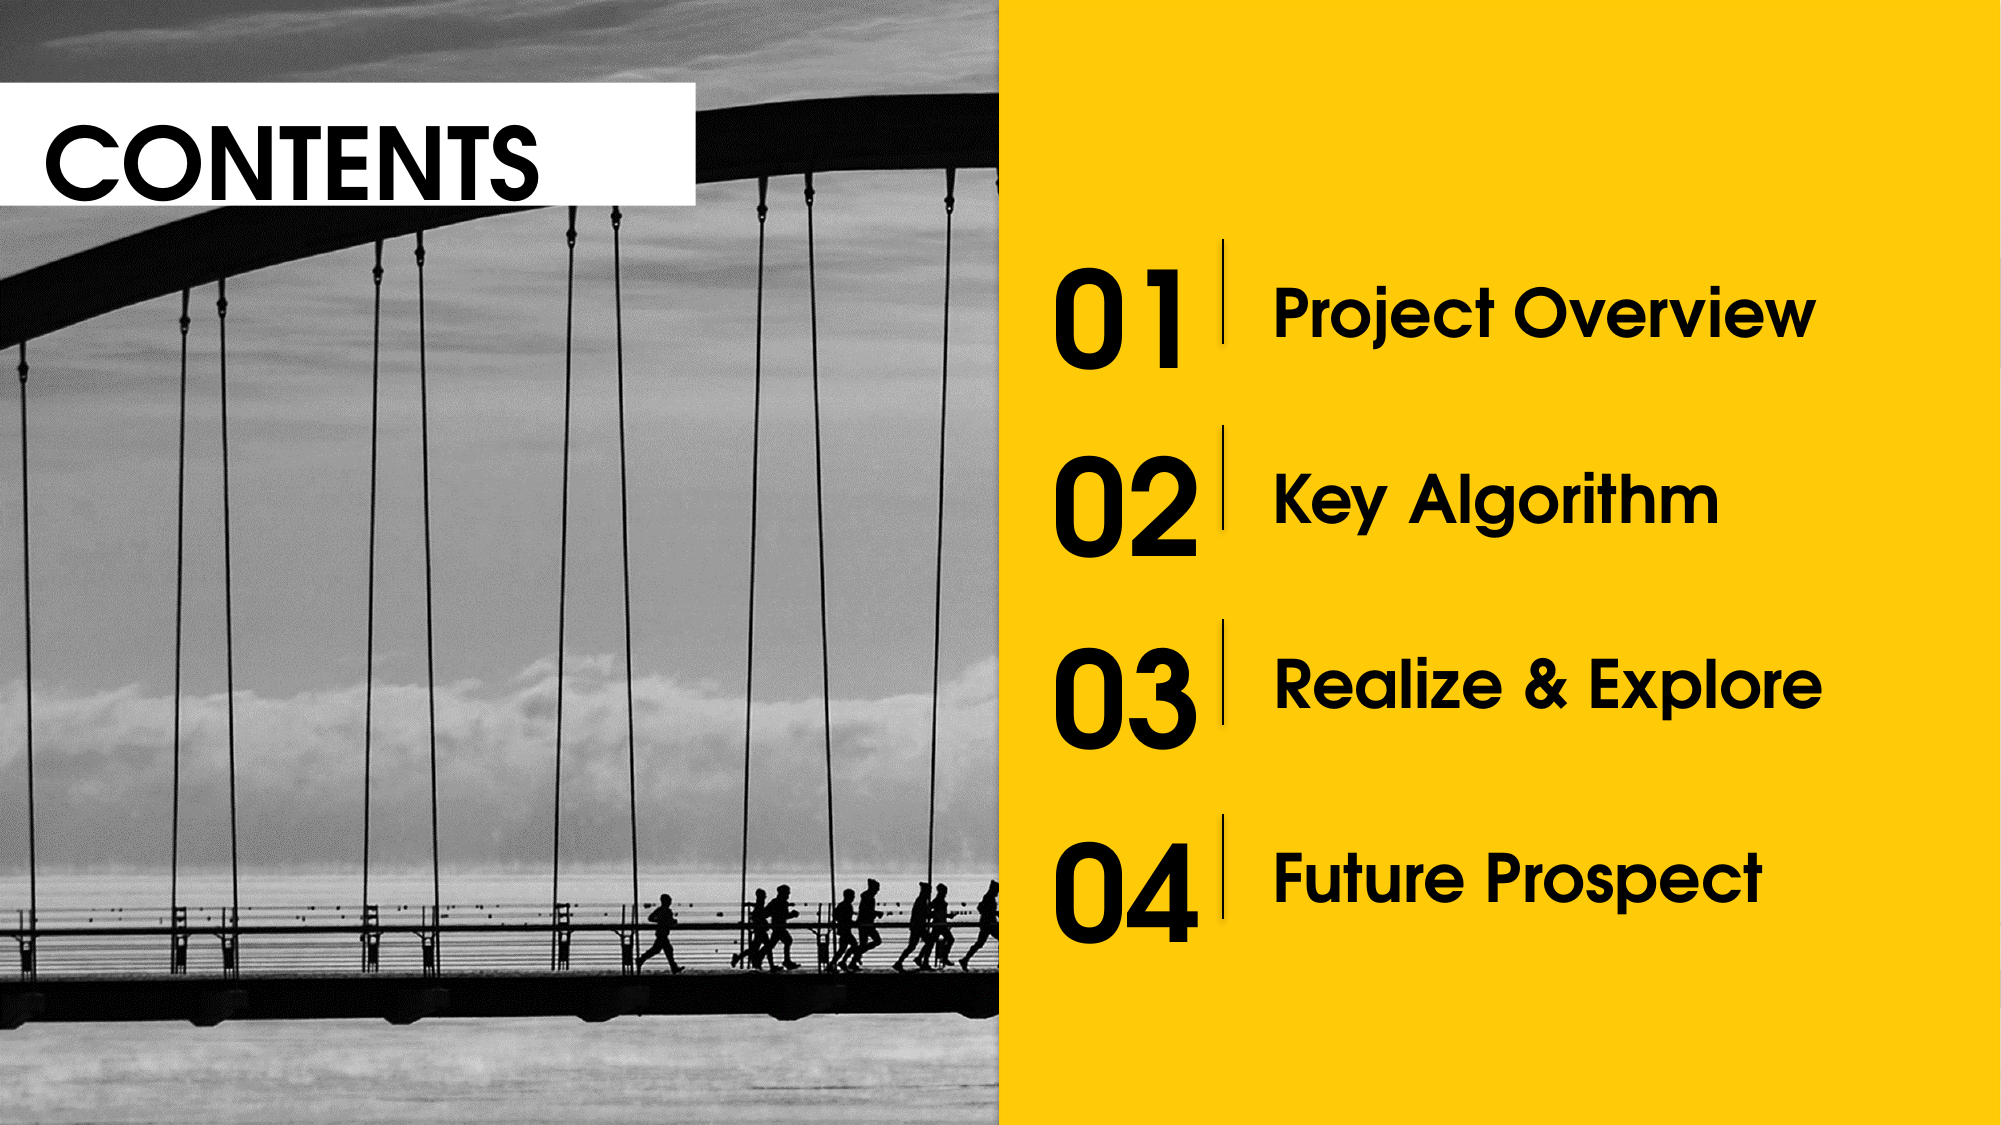

CONTENTS
01
Project Overview
02
Key Algorithm
03
Realize & Explore
04
Future Prospect